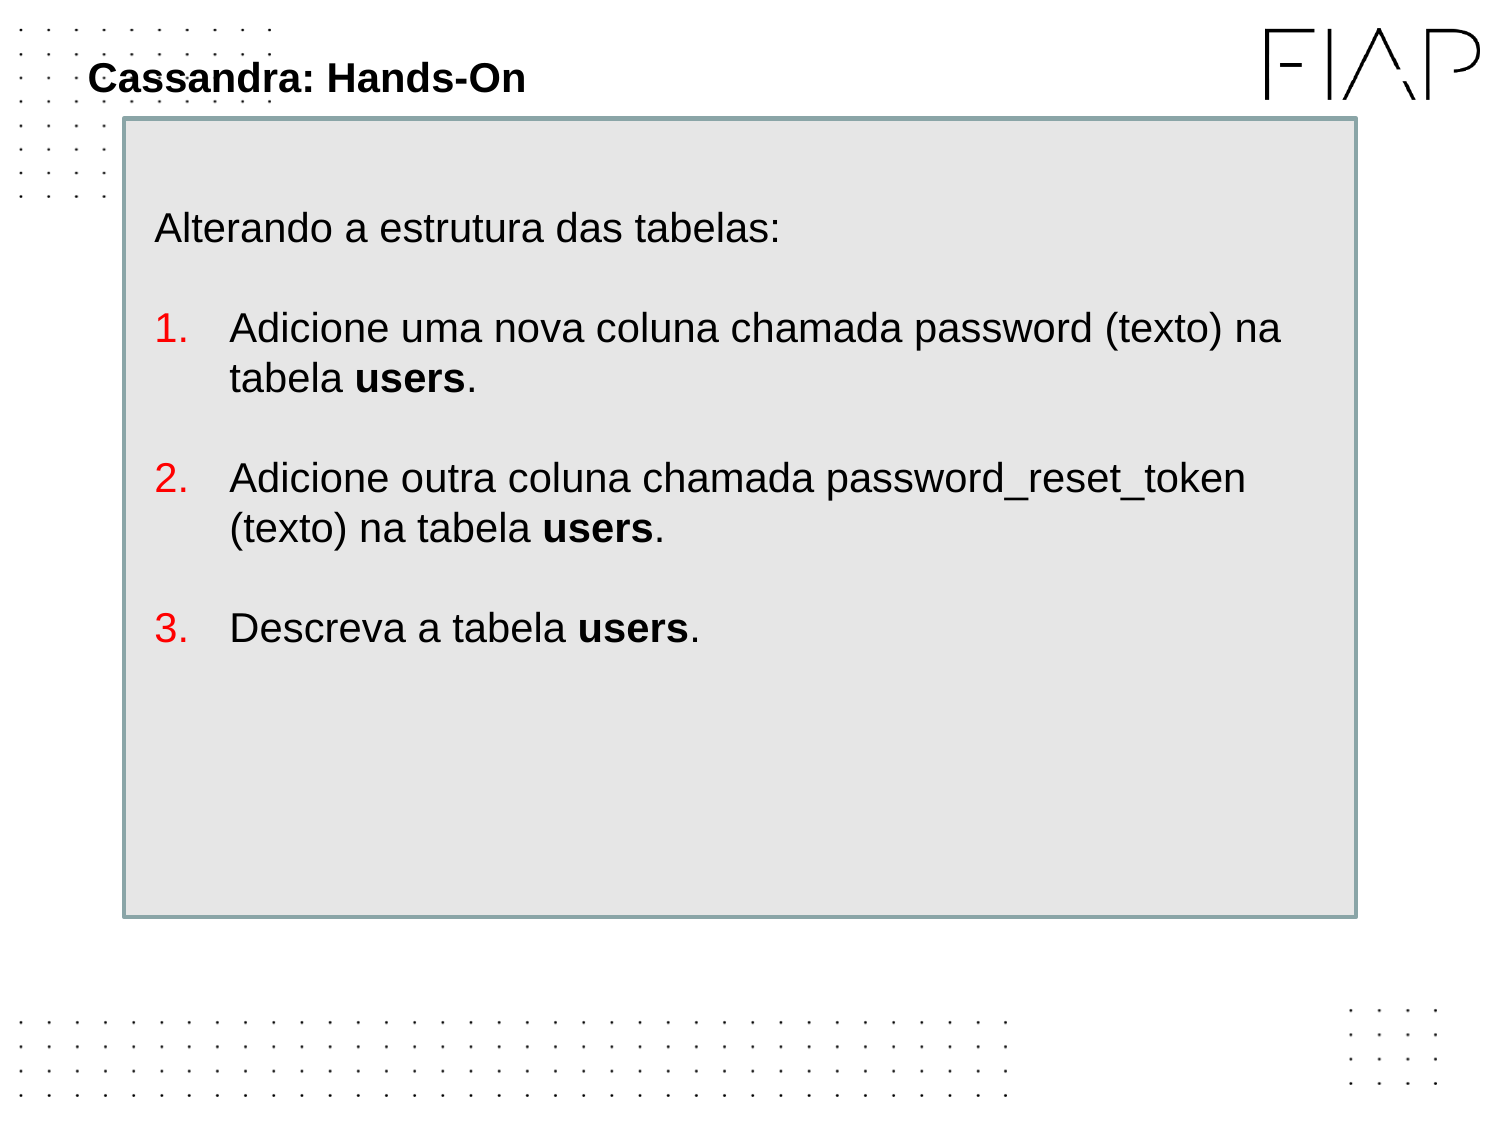

# Cassandra: Hands-On

Alterando a estrutura das tabelas:

Adicione uma nova coluna chamada password (texto) na tabela users.

Adicione outra coluna chamada password_reset_token (texto) na tabela users.

Descreva a tabela users.